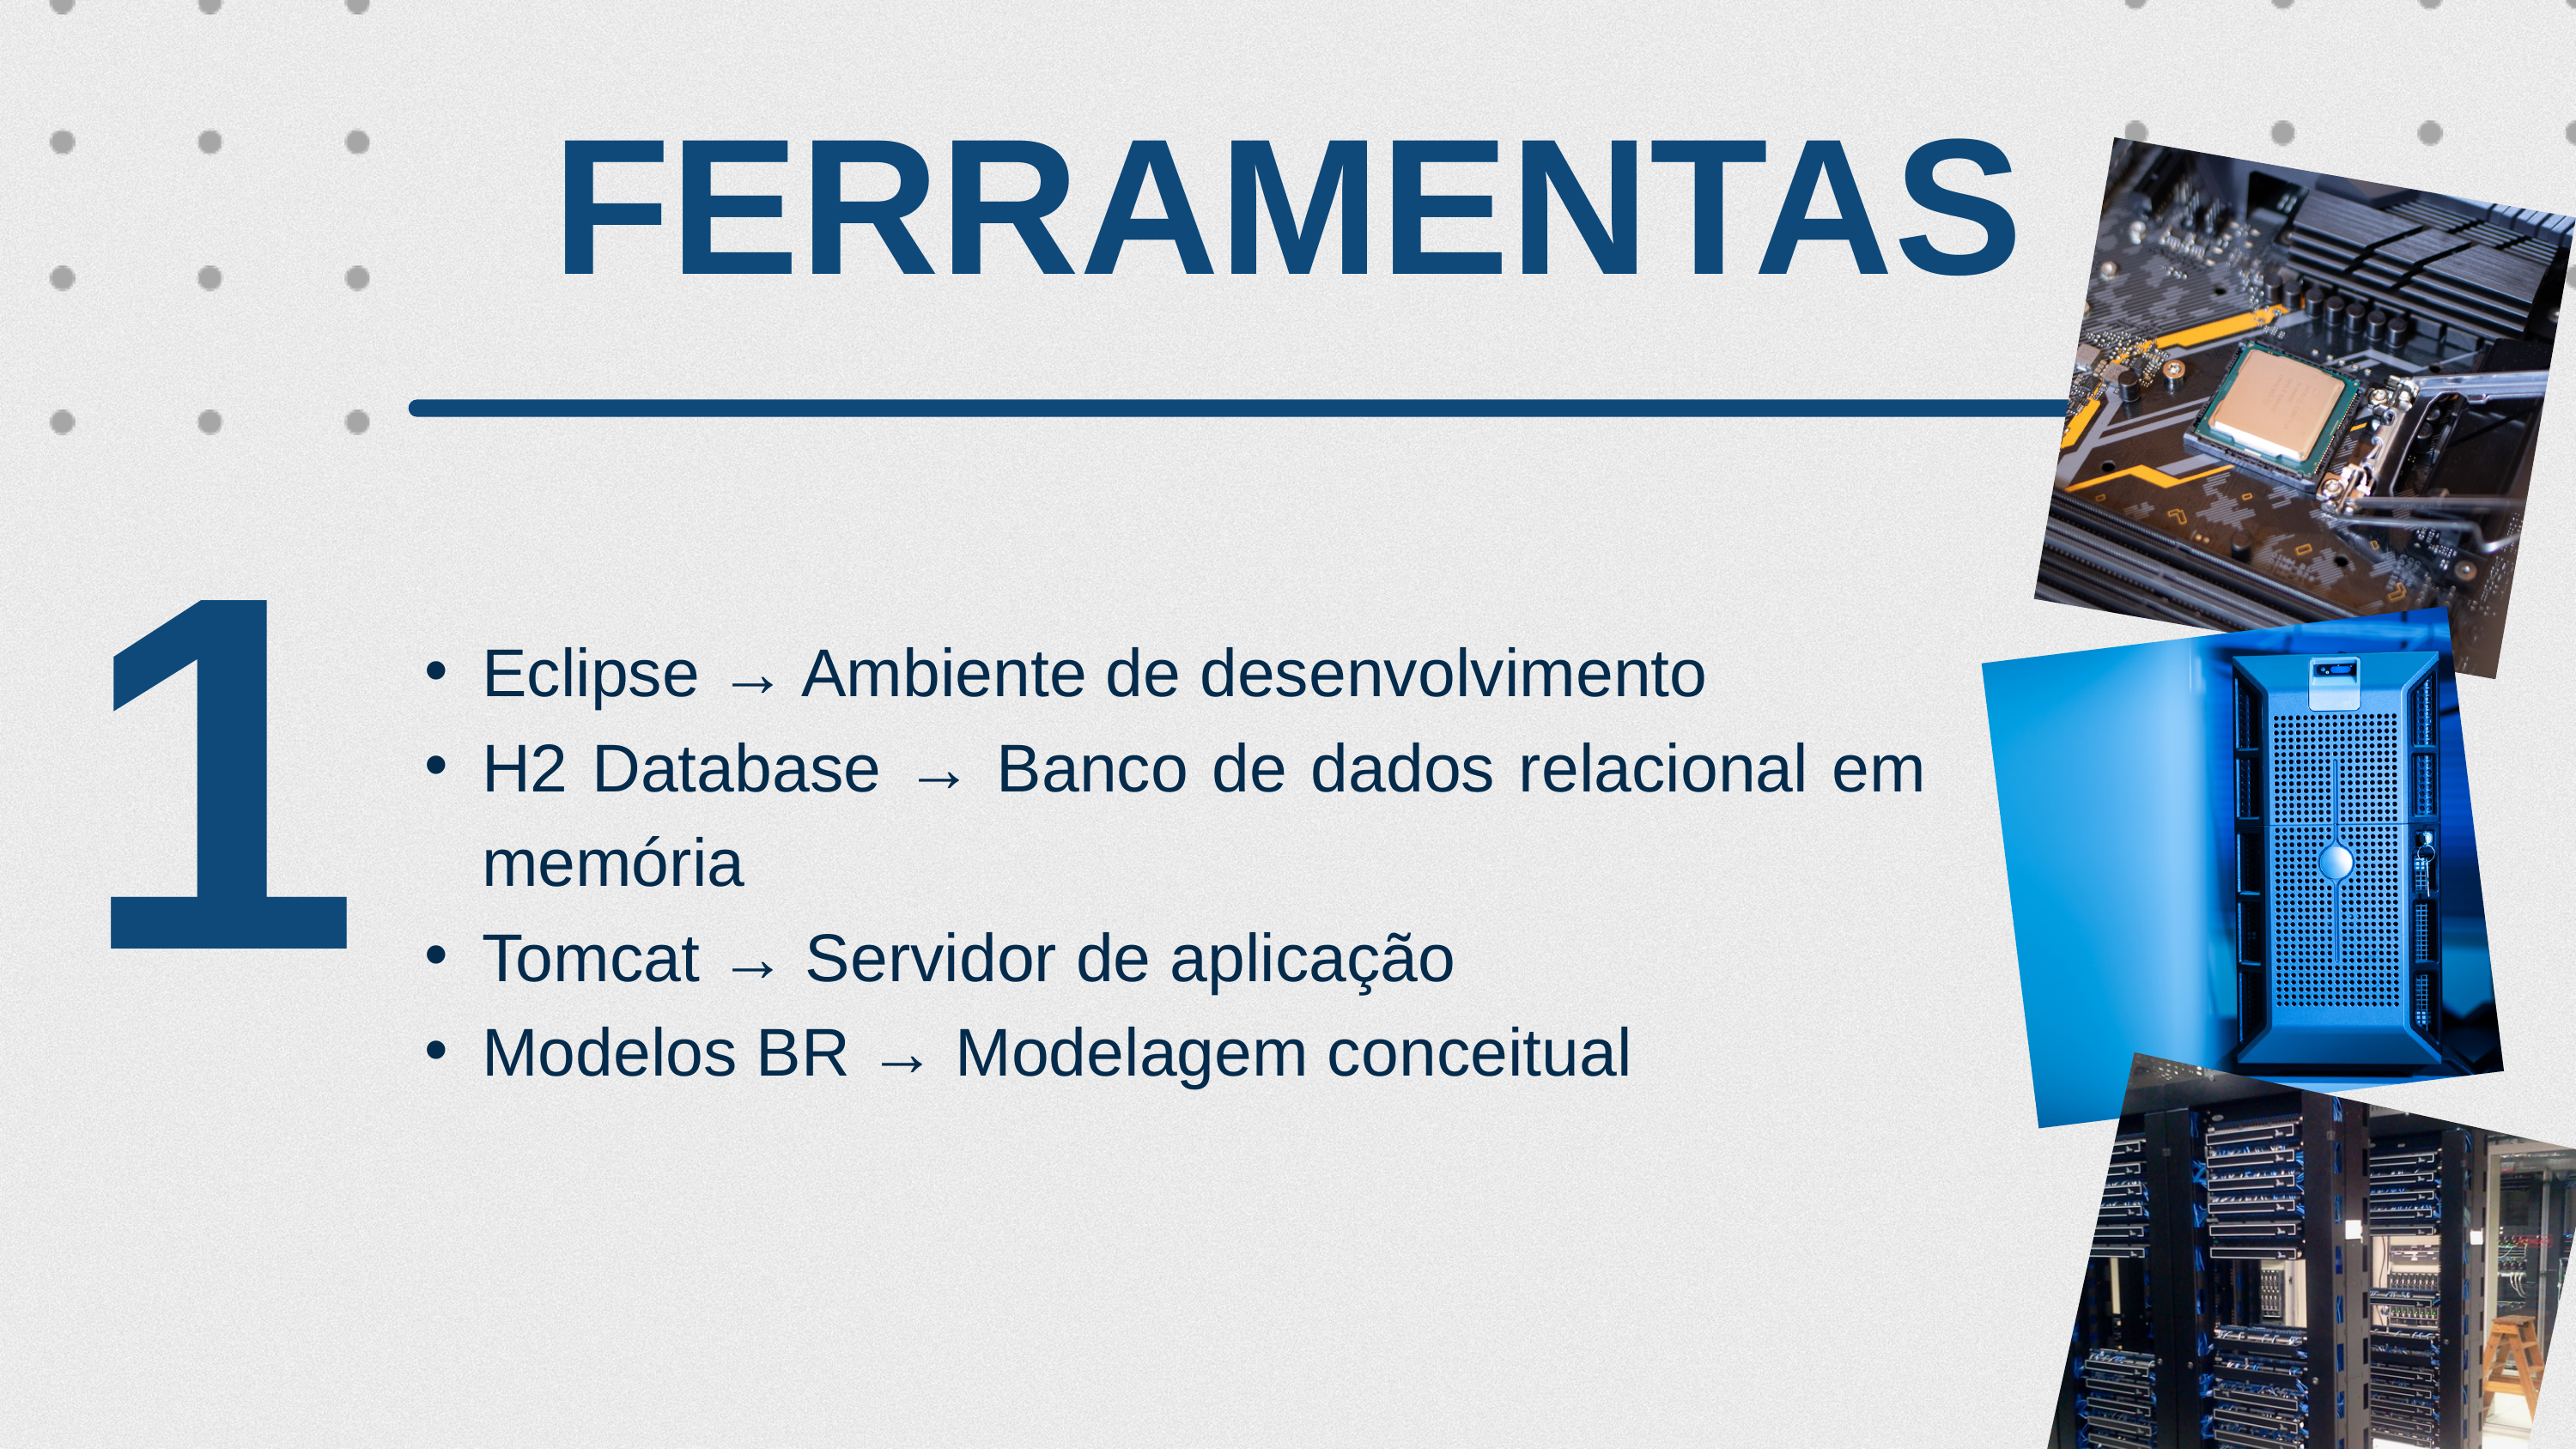

FERRAMENTAS

1
Eclipse → Ambiente de desenvolvimento
H2 Database → Banco de dados relacional em memória
Tomcat → Servidor de aplicação
Modelos BR → Modelagem conceitual